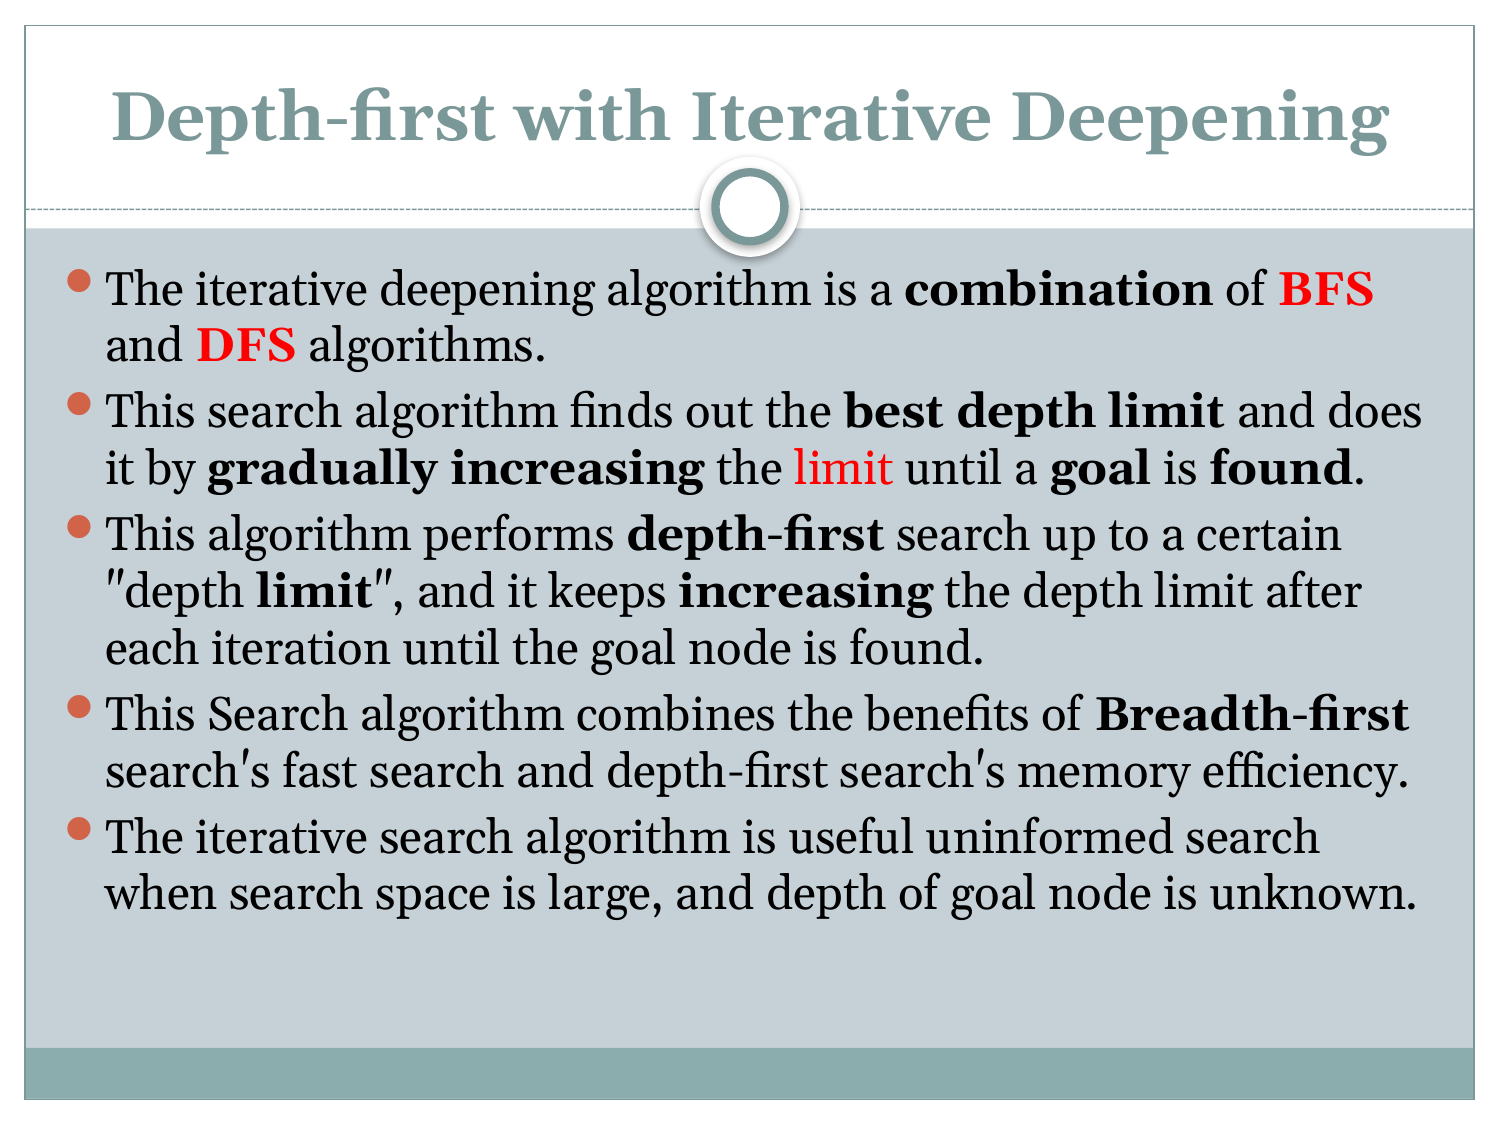

# Depth-first with Iterative Deepening
The iterative deepening algorithm is a combination of BFS and DFS algorithms.
This search algorithm finds out the best depth limit and does it by gradually increasing the limit until a goal is found.
This algorithm performs depth-first search up to a certain "depth limit", and it keeps increasing the depth limit after each iteration until the goal node is found.
This Search algorithm combines the benefits of Breadth-first search's fast search and depth-first search's memory efficiency.
The iterative search algorithm is useful uninformed search when search space is large, and depth of goal node is unknown.